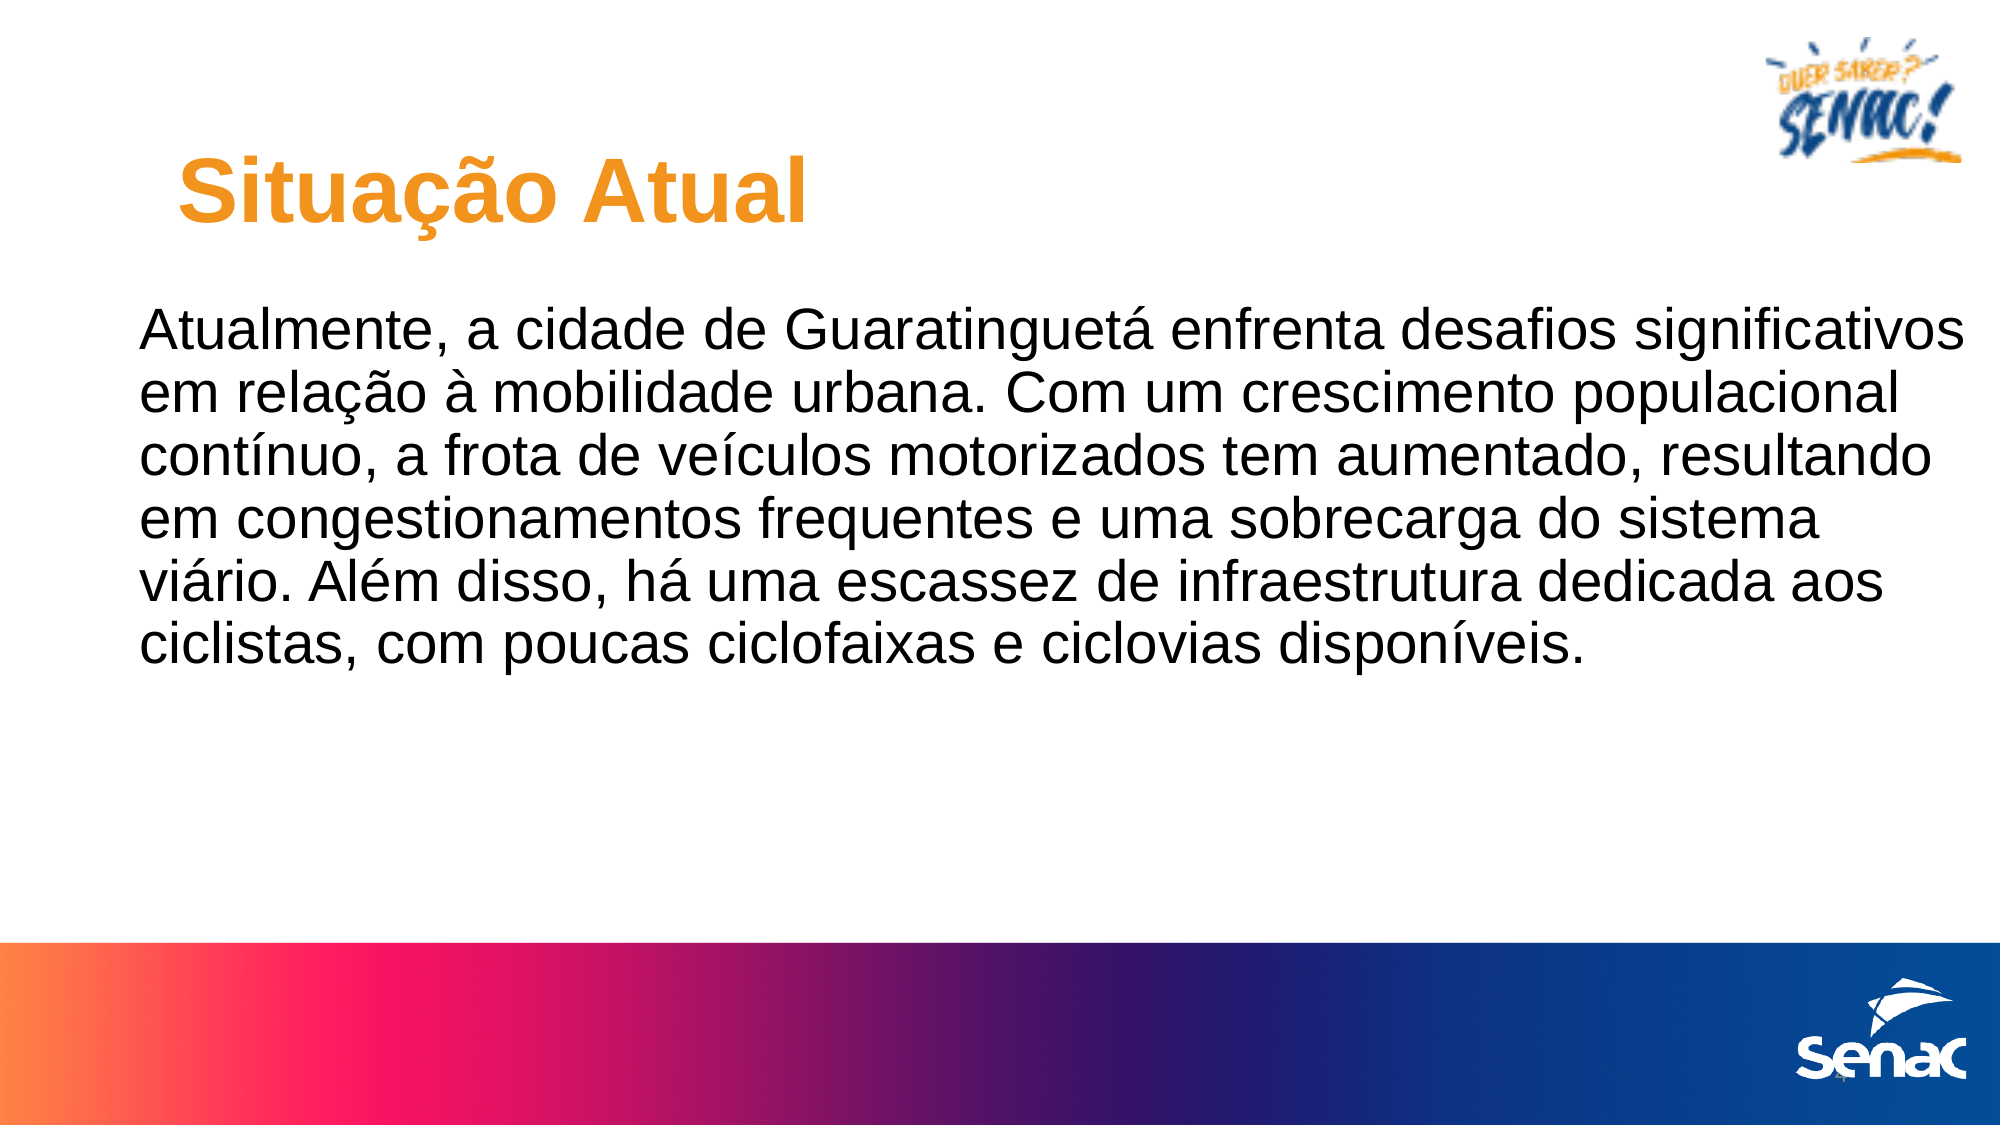

Situação Atual
# Atualmente, a cidade de Guaratinguetá enfrenta desafios significativos em relação à mobilidade urbana. Com um crescimento populacional contínuo, a frota de veículos motorizados tem aumentado, resultando em congestionamentos frequentes e uma sobrecarga do sistema viário. Além disso, há uma escassez de infraestrutura dedicada aos ciclistas, com poucas ciclofaixas e ciclovias disponíveis.
4